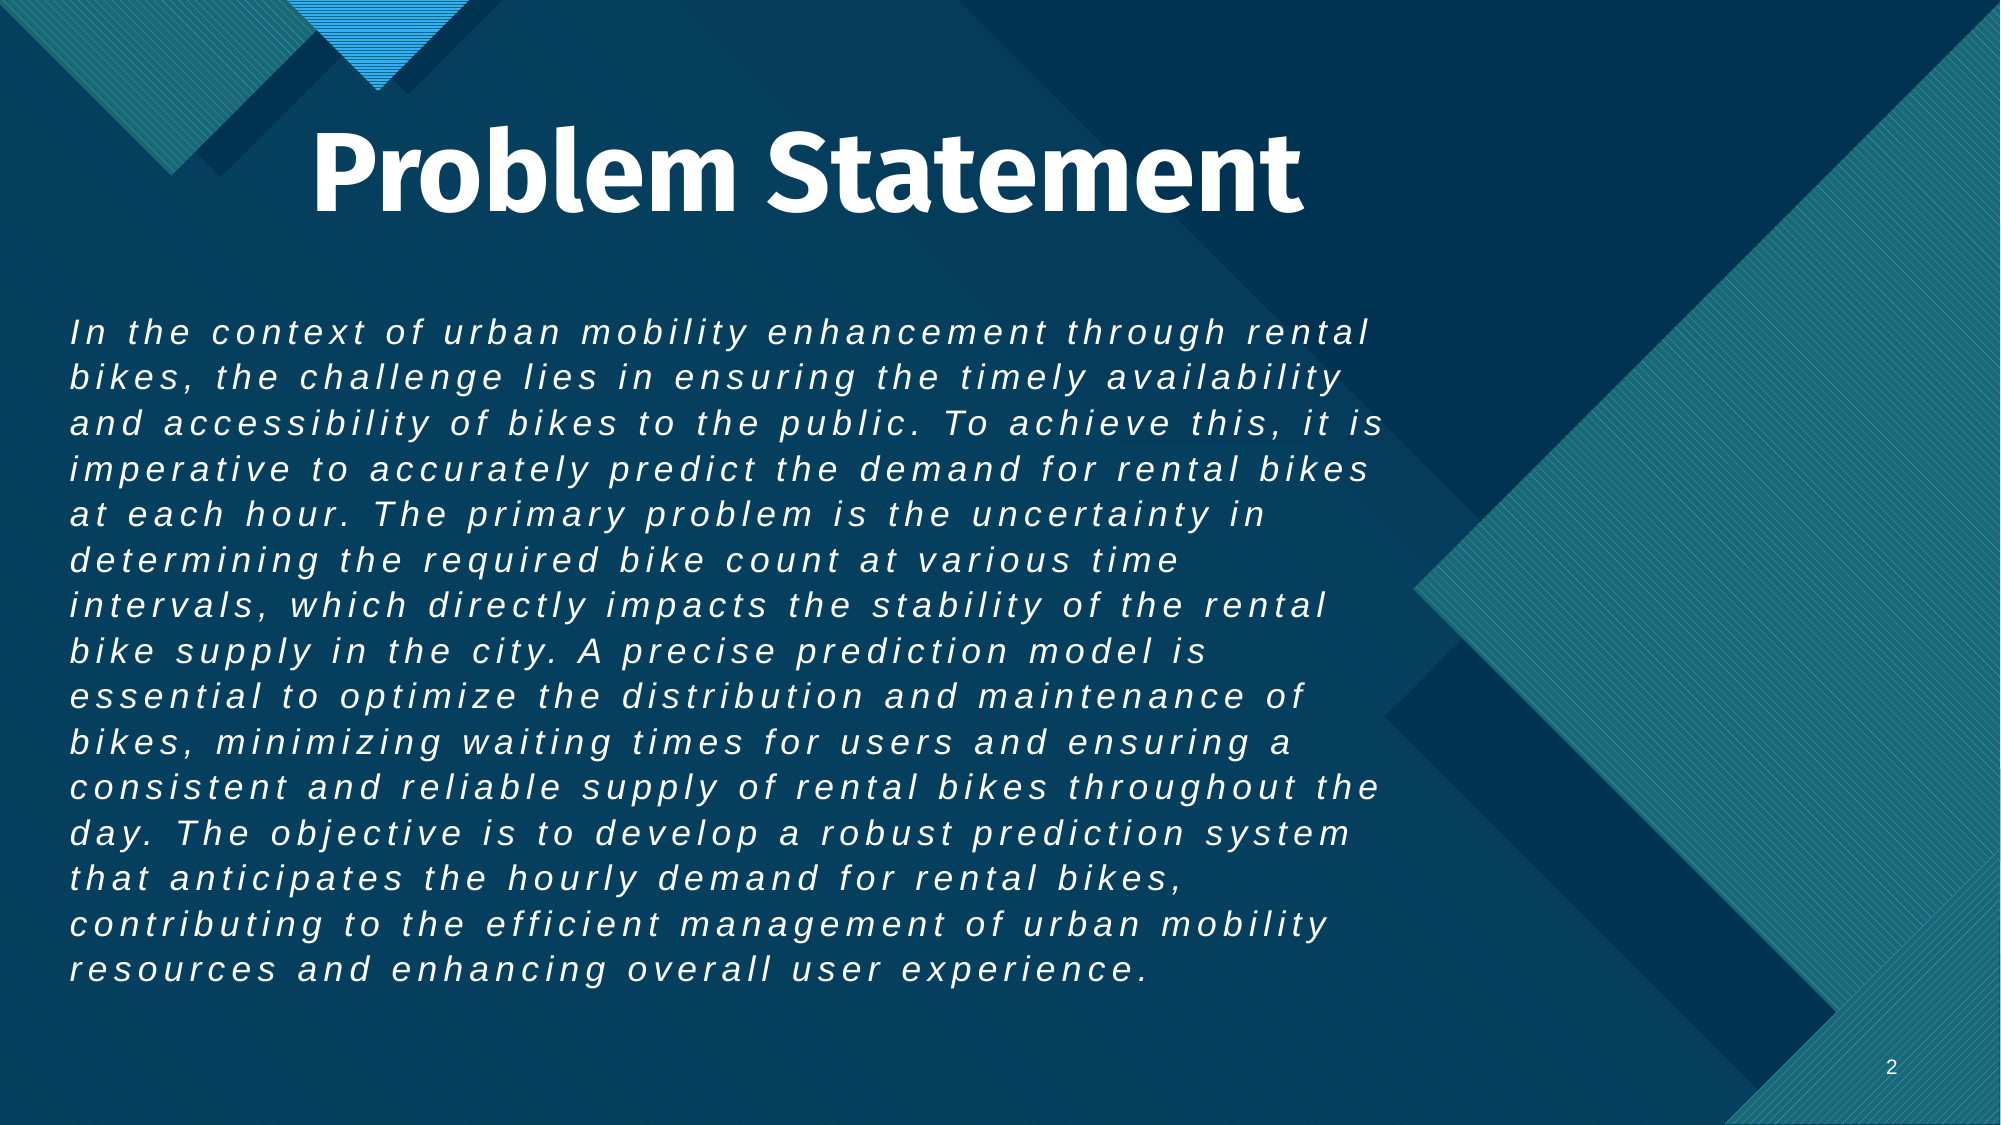

# Problem Statement
In the context of urban mobility enhancement through rental bikes, the challenge lies in ensuring the timely availability and accessibility of bikes to the public. To achieve this, it is imperative to accurately predict the demand for rental bikes at each hour. The primary problem is the uncertainty in determining the required bike count at various time intervals, which directly impacts the stability of the rental bike supply in the city. A precise prediction model is essential to optimize the distribution and maintenance of bikes, minimizing waiting times for users and ensuring a consistent and reliable supply of rental bikes throughout the day. The objective is to develop a robust prediction system that anticipates the hourly demand for rental bikes, contributing to the efficient management of urban mobility resources and enhancing overall user experience.

2